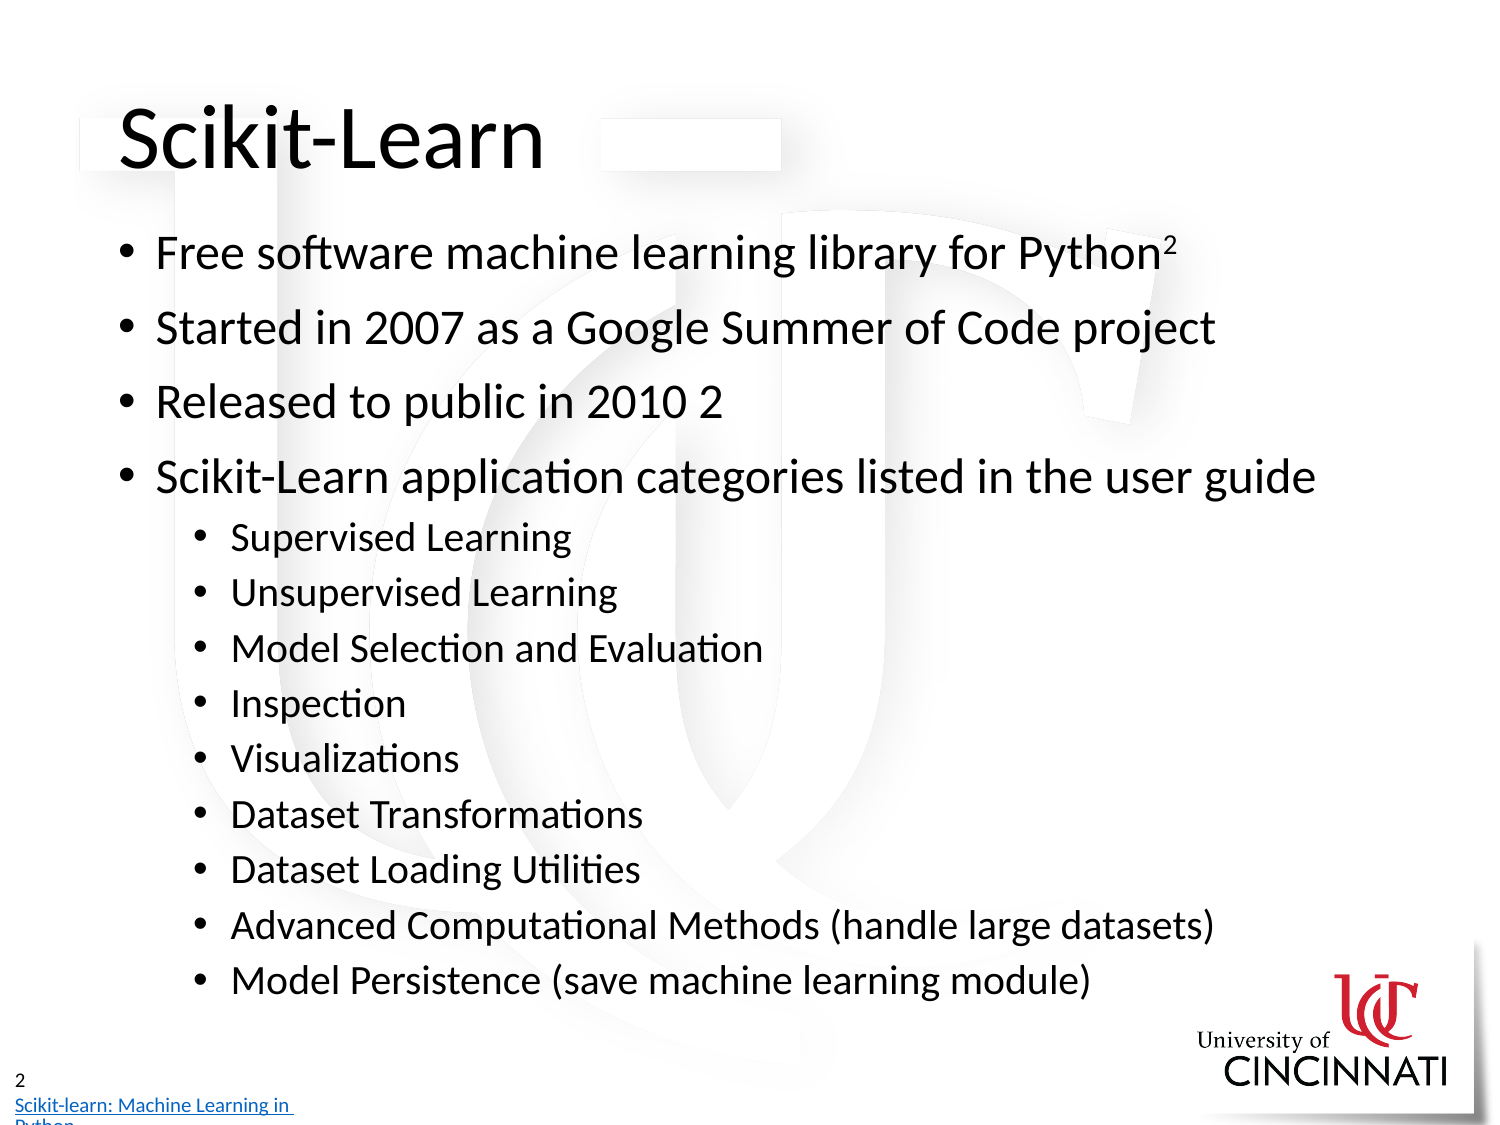

# Scikit-Learn
Free software machine learning library for Python2
Started in 2007 as a Google Summer of Code project
Released to public in 2010 2
Scikit-Learn application categories listed in the user guide
Supervised Learning
Unsupervised Learning
Model Selection and Evaluation
Inspection
Visualizations
Dataset Transformations
Dataset Loading Utilities
Advanced Computational Methods (handle large datasets)
Model Persistence (save machine learning module)

2 Scikit-learn: Machine Learning in Python, Pedregosa et al